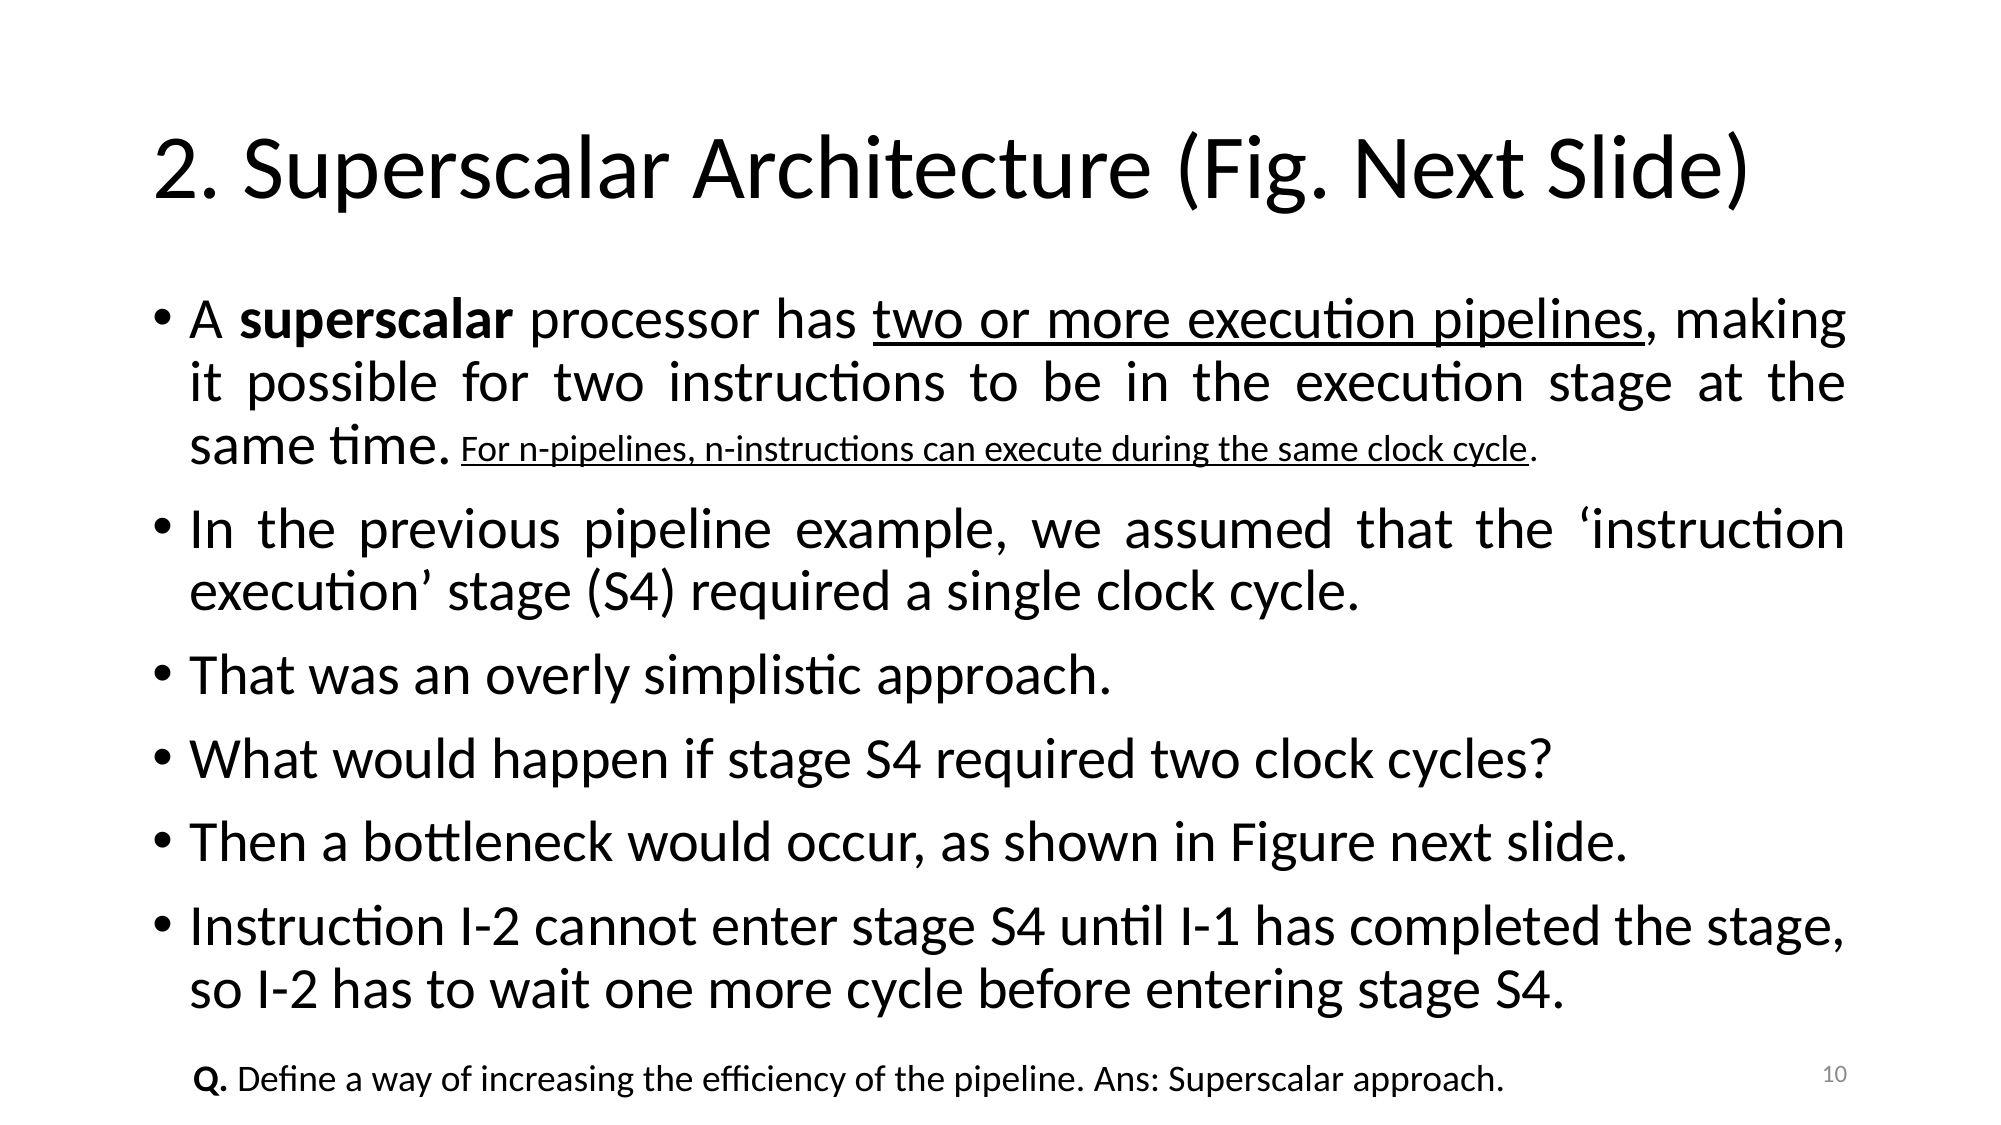

# 2. Superscalar Architecture (Fig. Next Slide)
A superscalar processor has two or more execution pipelines, making it possible for two instructions to be in the execution stage at the same time.
In the previous pipeline example, we assumed that the ‘instruction execution’ stage (S4) required a single clock cycle.
That was an overly simplistic approach.
What would happen if stage S4 required two clock cycles?
Then a bottleneck would occur, as shown in Figure next slide.
Instruction I-2 cannot enter stage S4 until I-1 has completed the stage, so I-2 has to wait one more cycle before entering stage S4.
For n-pipelines, n-instructions can execute during the same clock cycle.

10
	Q. Define a way of increasing the efficiency of the pipeline. Ans: Superscalar approach.